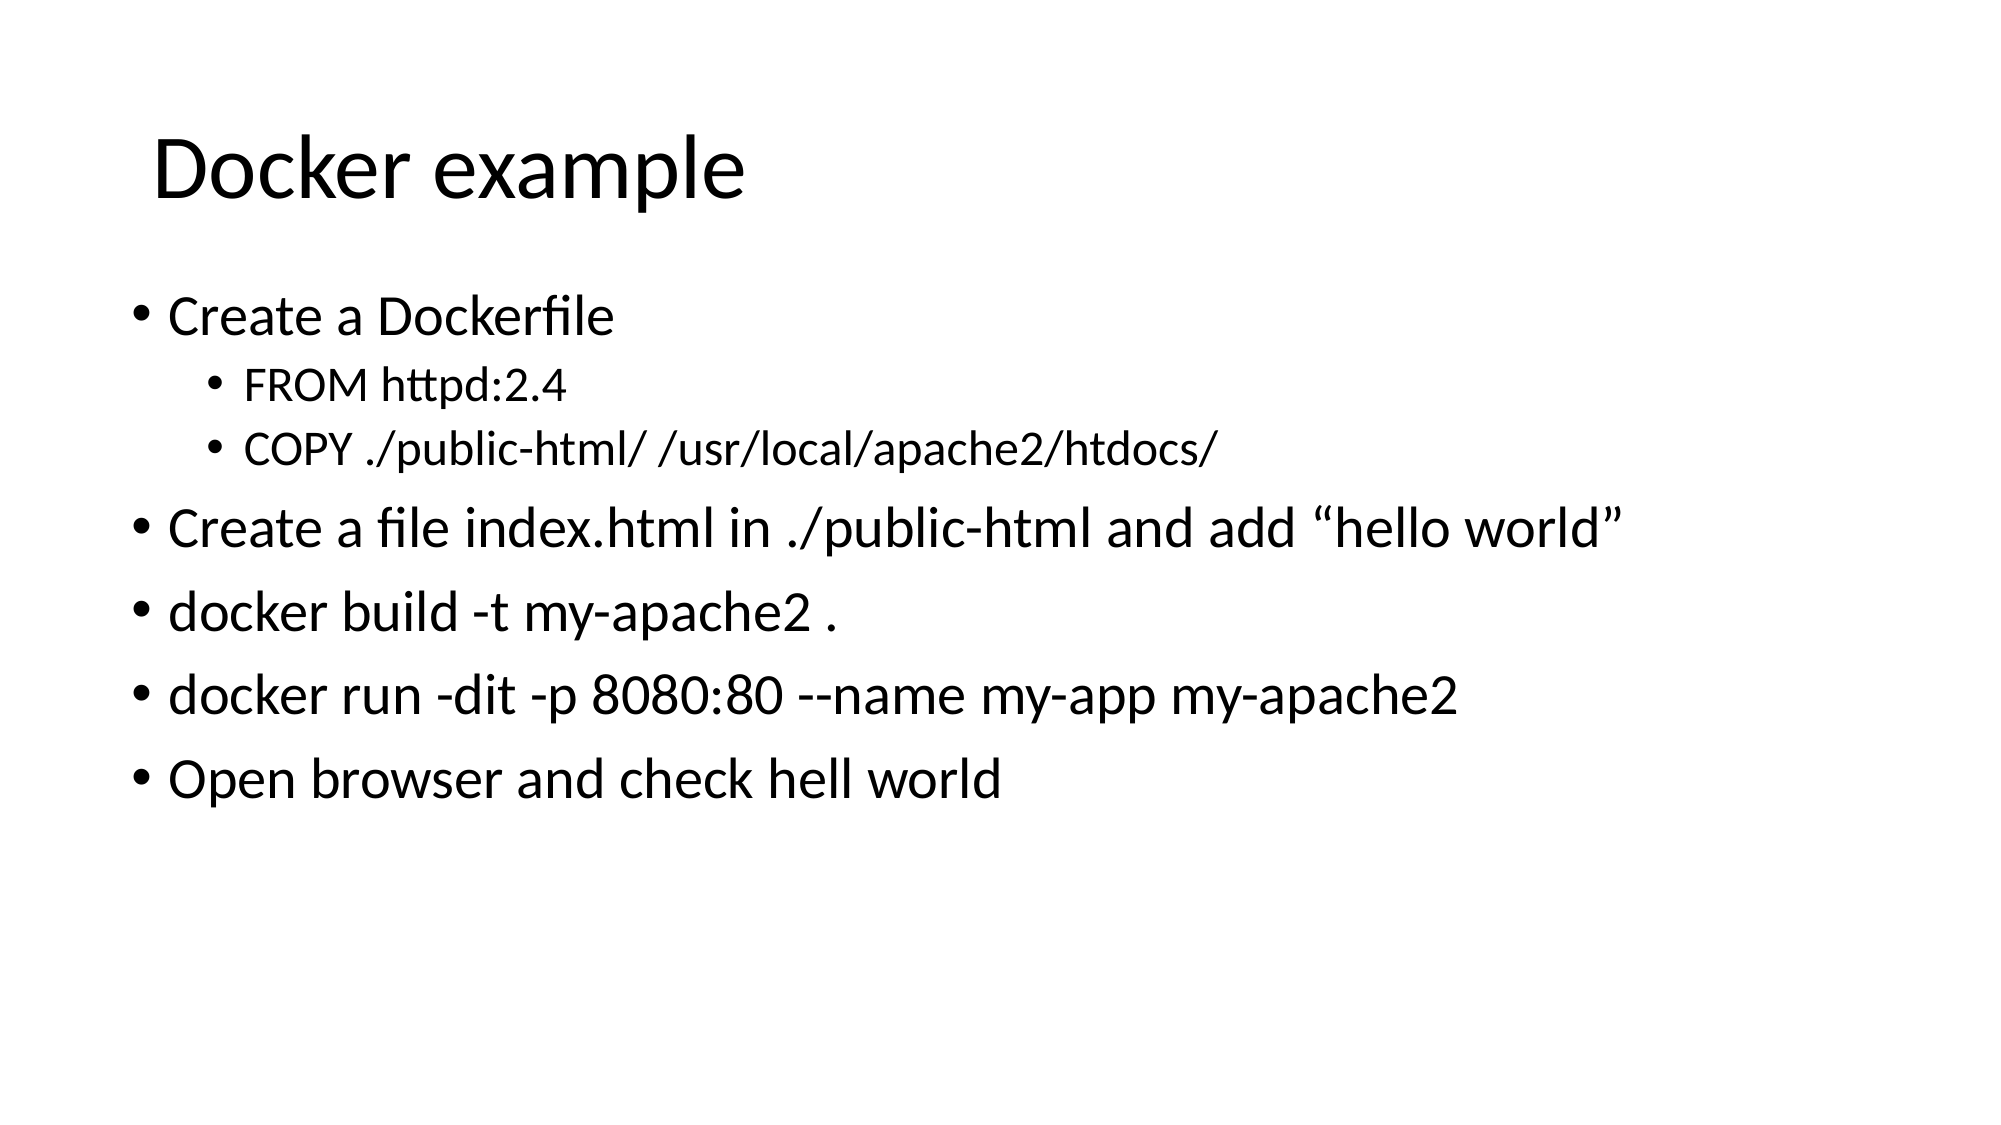

# Docker example
Create a Dockerfile
FROM httpd:2.4
COPY ./public-html/ /usr/local/apache2/htdocs/
Create a file index.html in ./public-html and add “hello world”
docker build -t my-apache2 .
docker run -dit -p 8080:80 --name my-app my-apache2
Open browser and check hell world